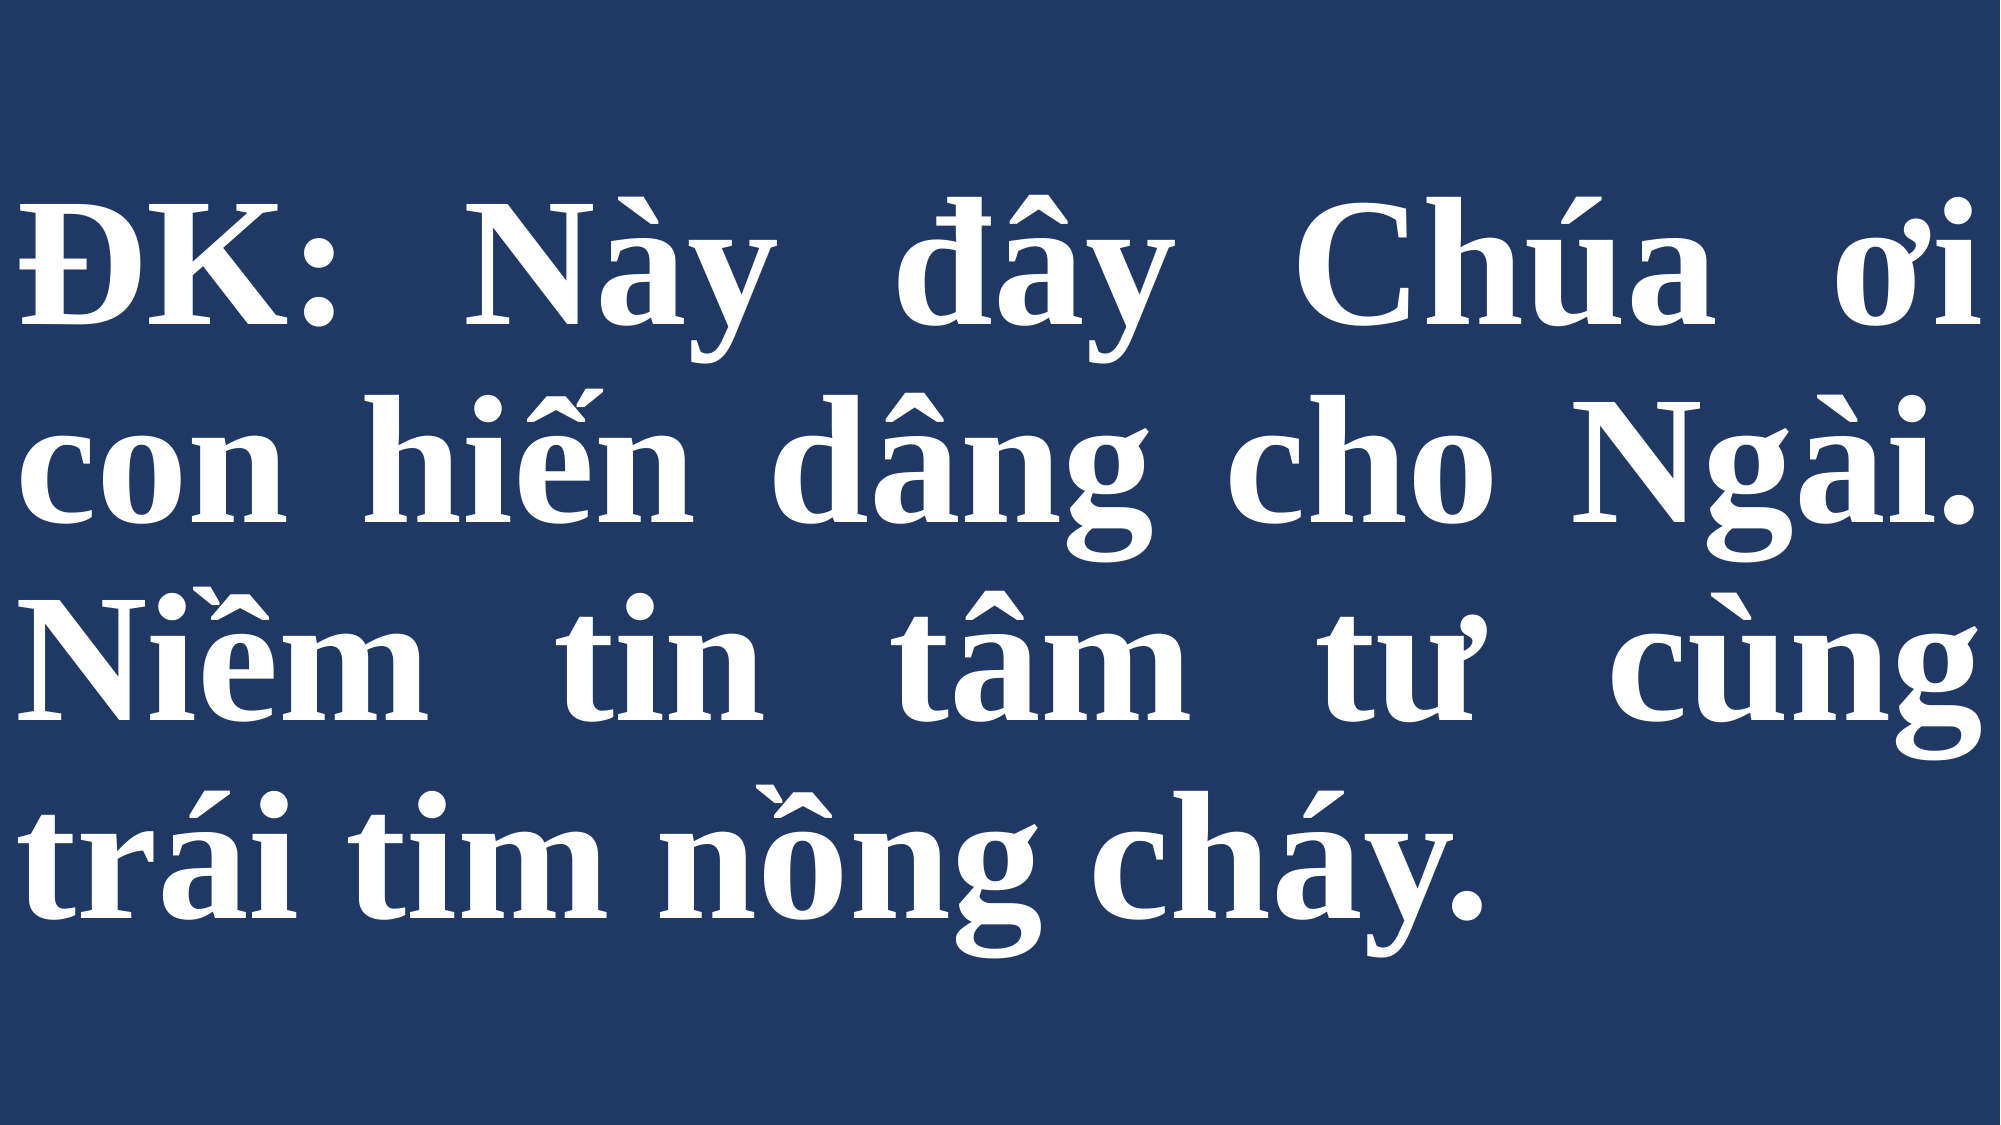

# ĐK: Này đây Chúa ơi con hiến dâng cho Ngài. Niềm tin tâm tư cùng trái tim nồng cháy.